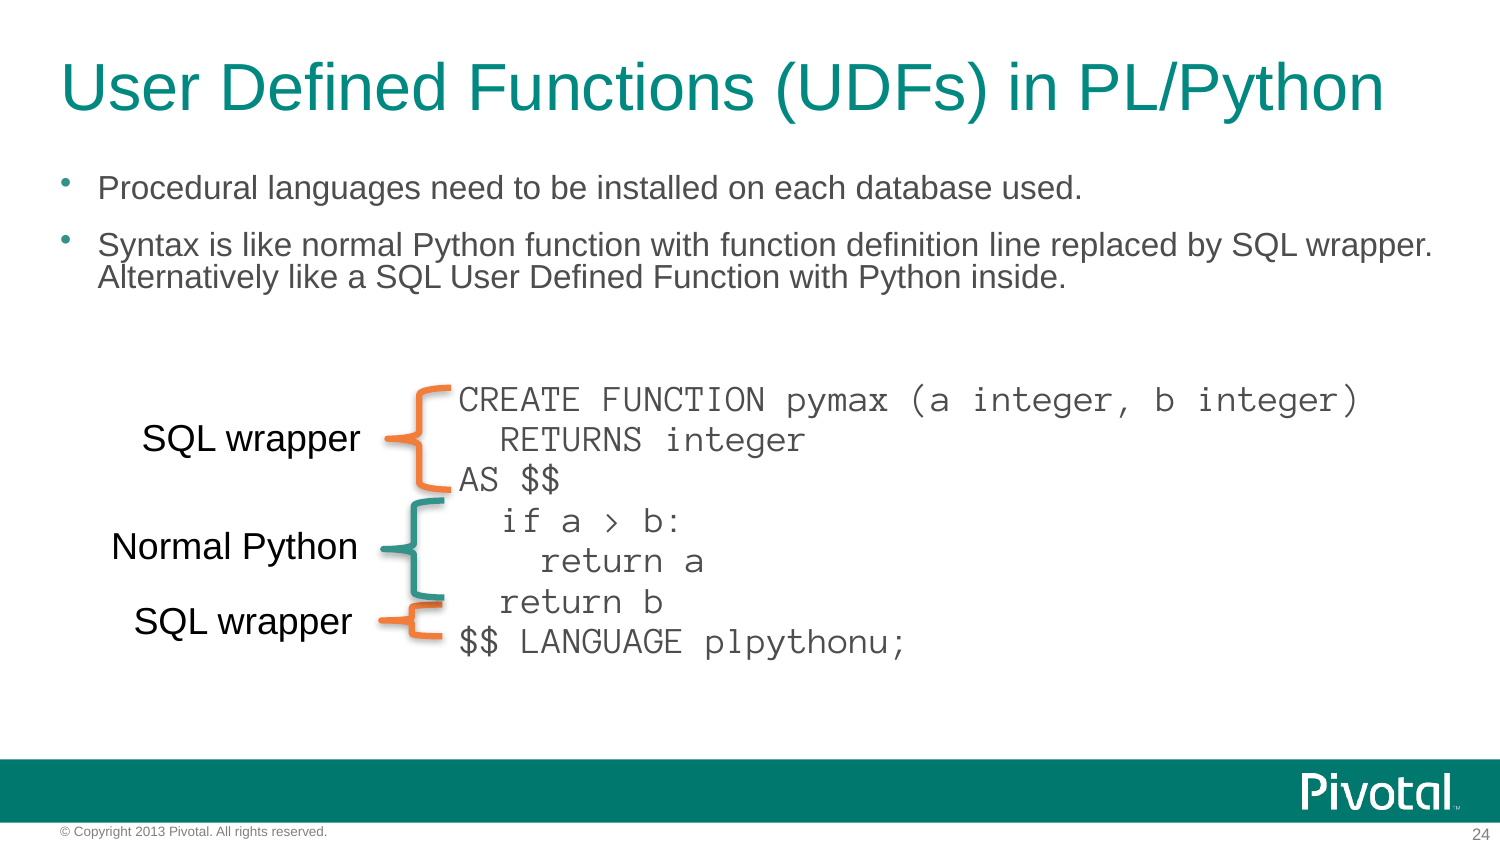

# User Defined Functions (UDFs) in PL/Python
Procedural languages need to be installed on each database used.
Syntax is like normal Python function with function definition line replaced by SQL wrapper. Alternatively like a SQL User Defined Function with Python inside.

CREATE FUNCTION pymax (a integer, b integer)
  RETURNS integer
AS $$
  if a > b:
    return a
  return b
$$ LANGUAGE plpythonu;

SQL wrapper

Normal Python
SQL wrapper